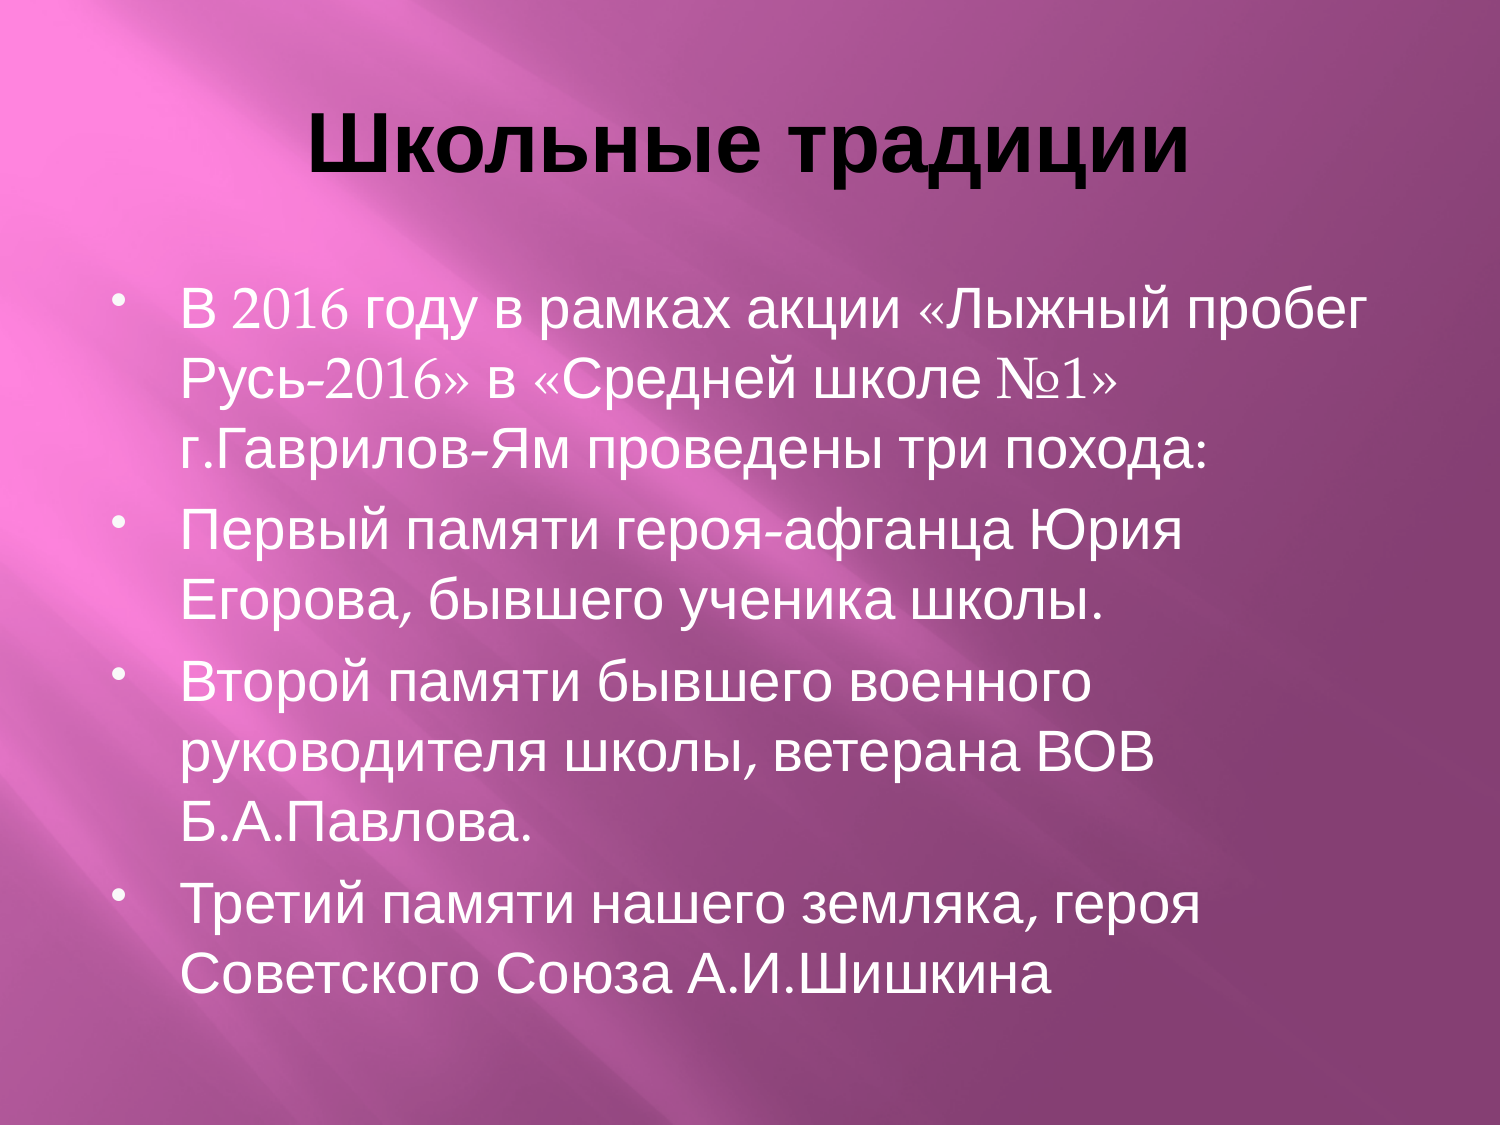

# Школьные традиции
В 2016 году в рамках акции «Лыжный пробег Русь-2016» в «Средней школе №1» г.Гаврилов-Ям проведены три похода:
Первый памяти героя-афганца Юрия Егорова, бывшего ученика школы.
Второй памяти бывшего военного руководителя школы, ветерана ВОВ Б.А.Павлова.
Третий памяти нашего земляка, героя Советского Союза А.И.Шишкина